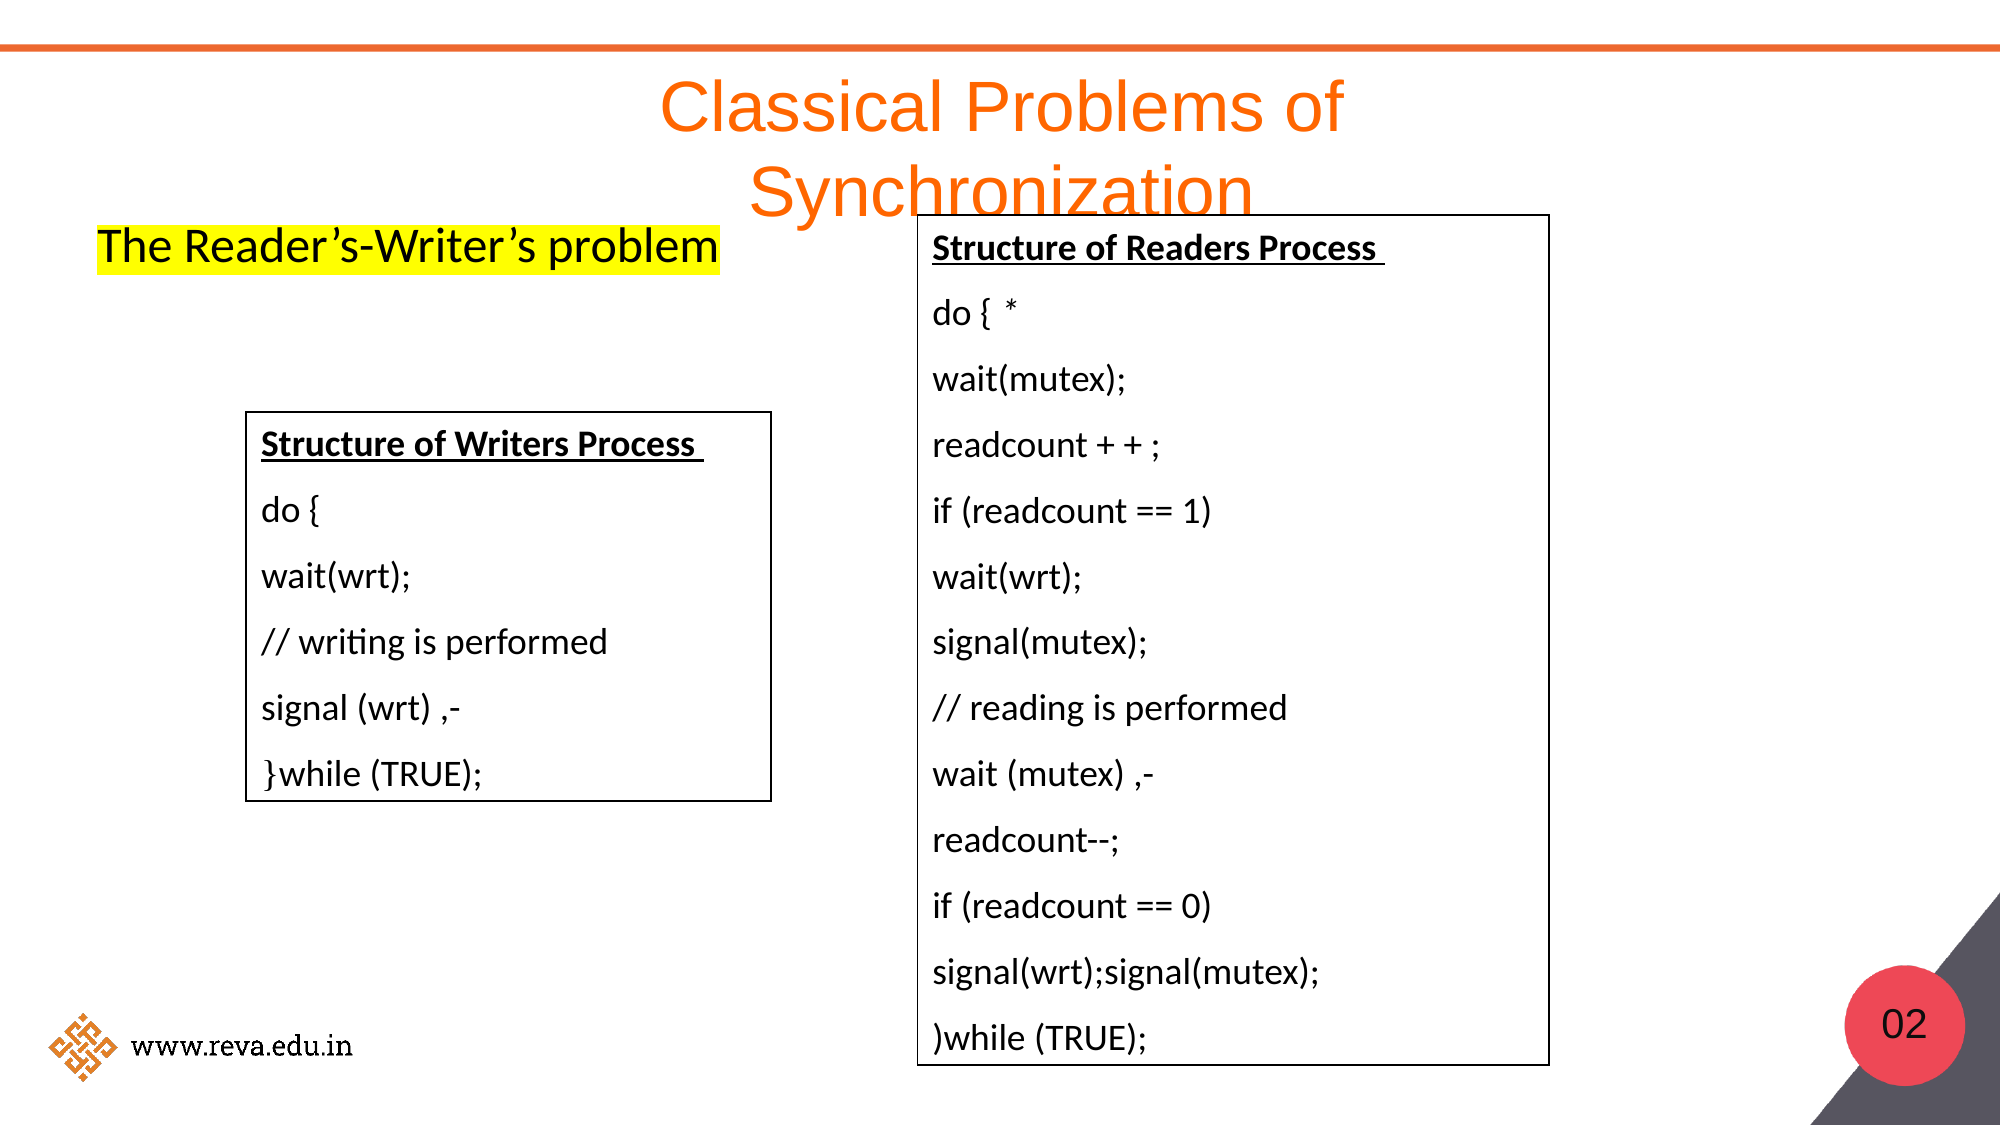

# Classical Problems of Synchronization
The Reader’s-Writer’s problem
Structure of Readers Process
do { *
wait(mutex);
readcount + + ;
if (readcount == 1)
wait(wrt);
signal(mutex);
// reading is performed
wait (mutex) ,-
readcount--;
if (readcount == 0)
signal(wrt);signal(mutex);
)while (TRUE);
Structure of Writers Process
do {
wait(wrt);
// writing is performed
signal (wrt) ,-
}while (TRUE);
02